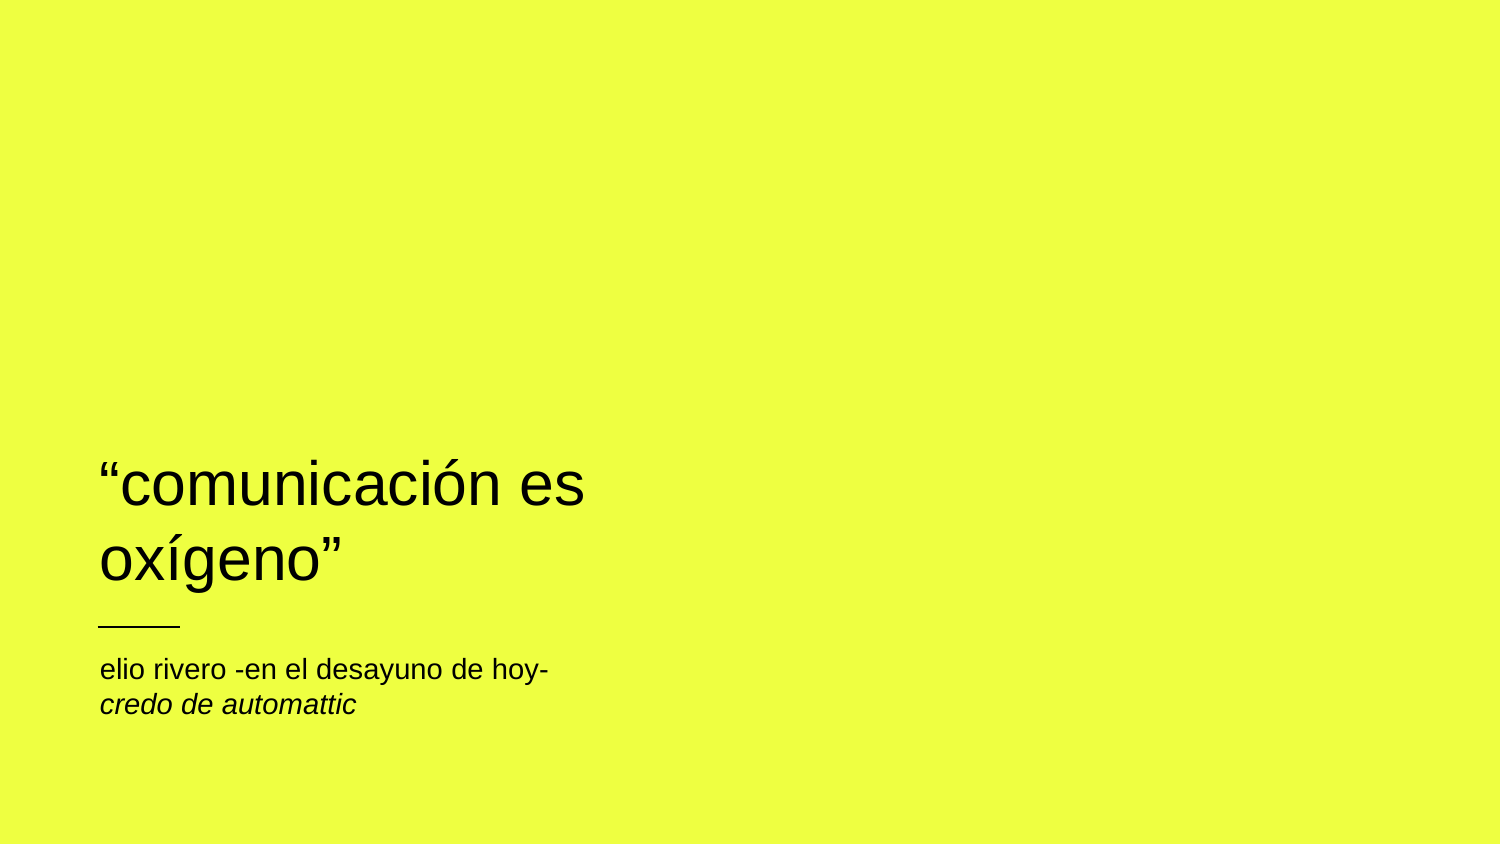

# “comunicación es oxígeno”
elio rivero -en el desayuno de hoy-
credo de automattic